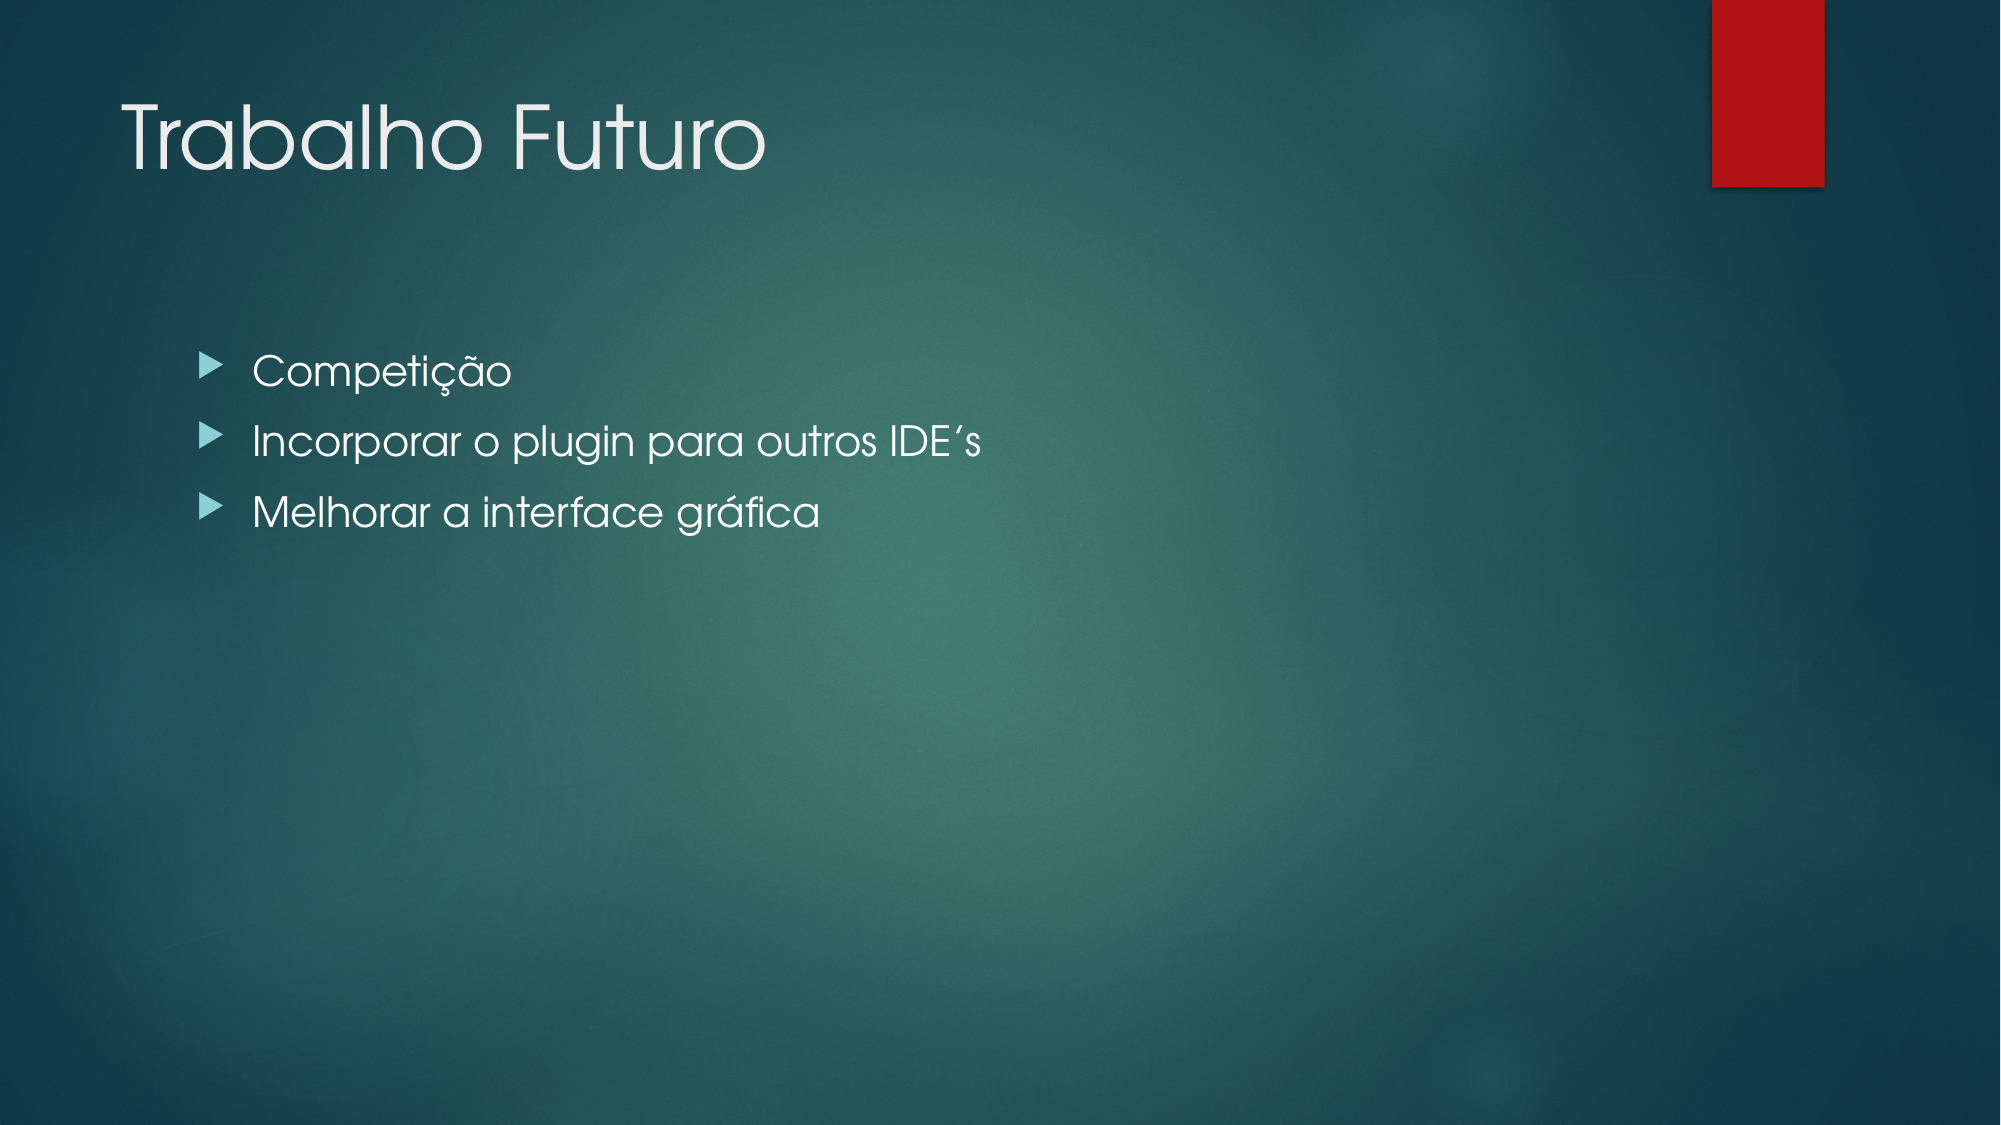

# Trabalho Futuro
Competição
Incorporar o plugin para outros IDE’s
Melhorar a interface gráfica